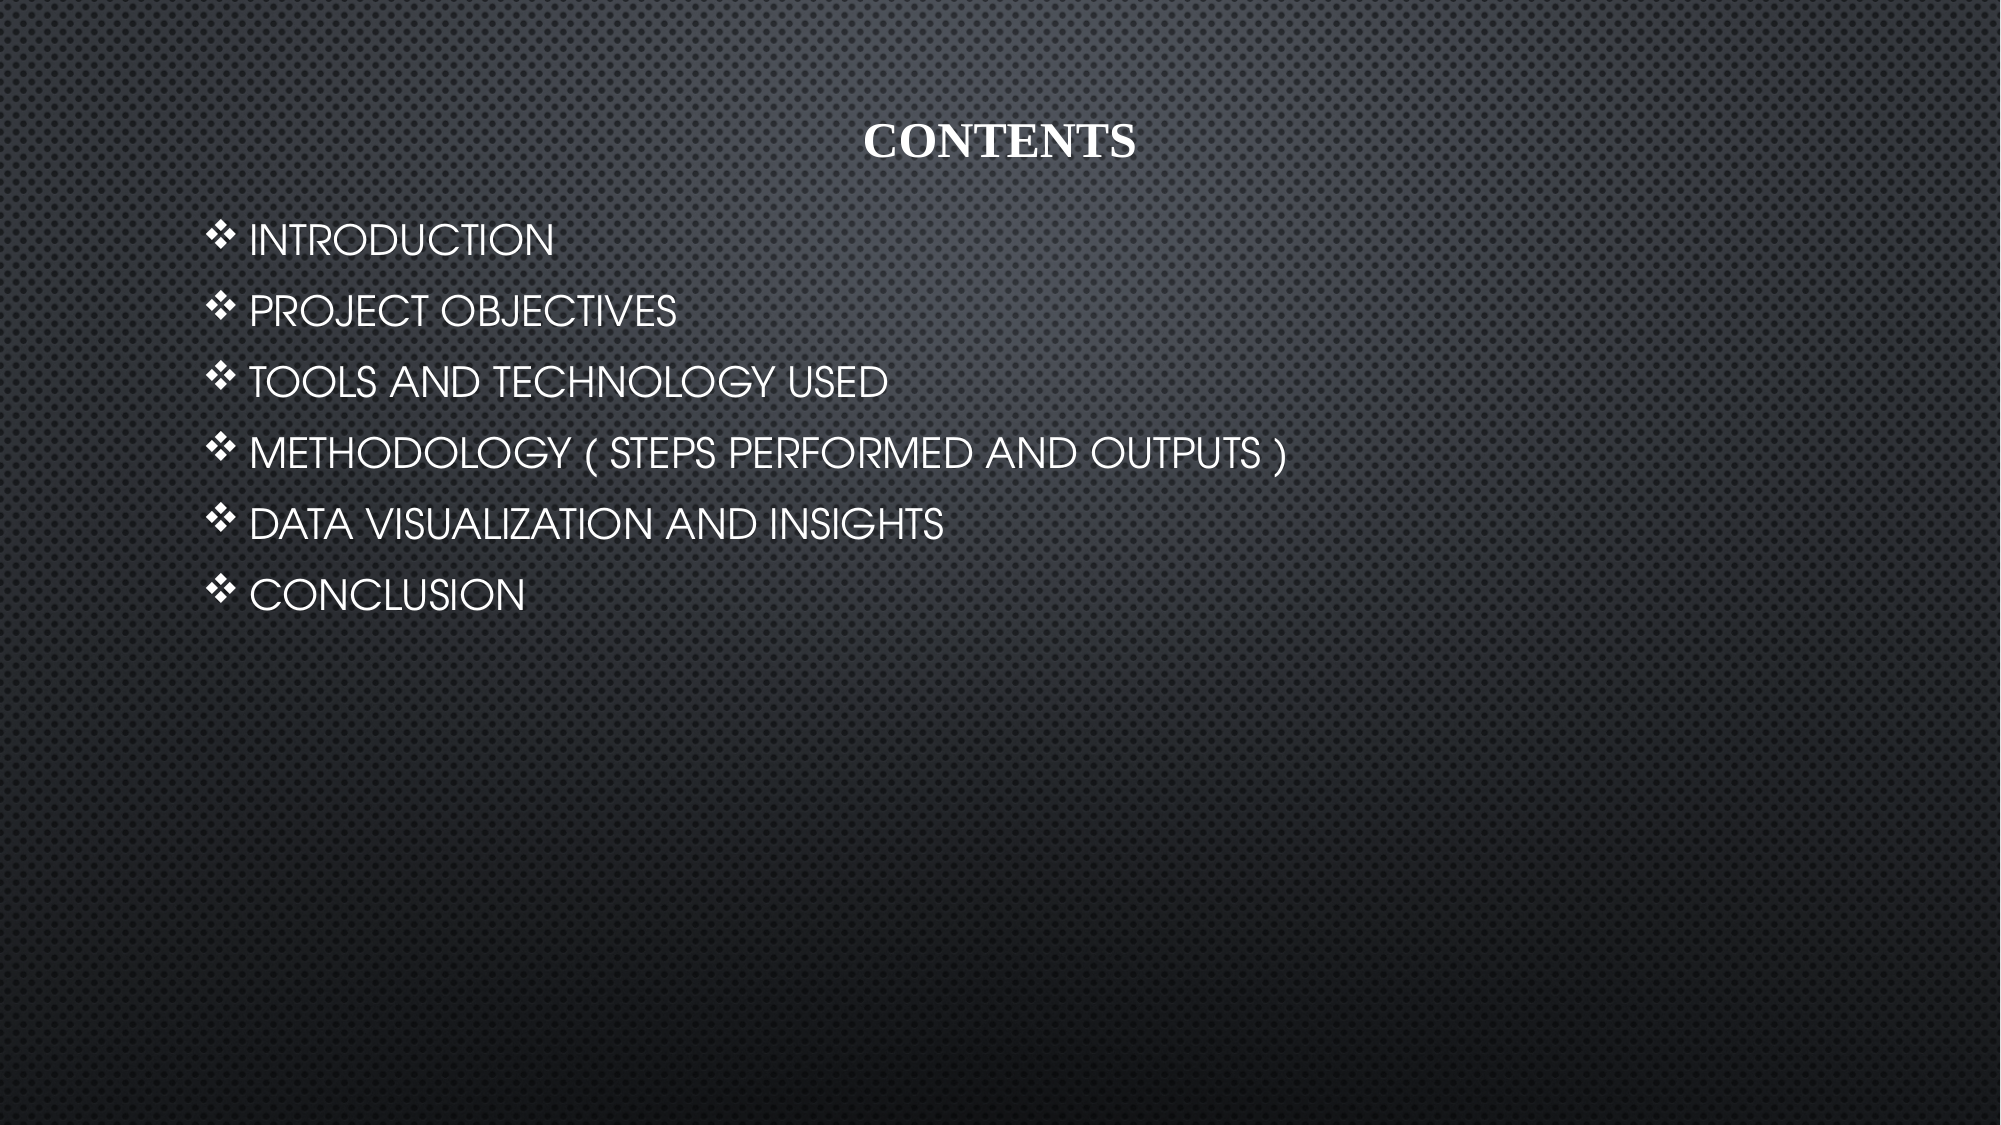

# contents
Introduction
Project objectives
Tools and technology used
Methodology ( steps performed and outputs )
Data visualization and insights
conclusion